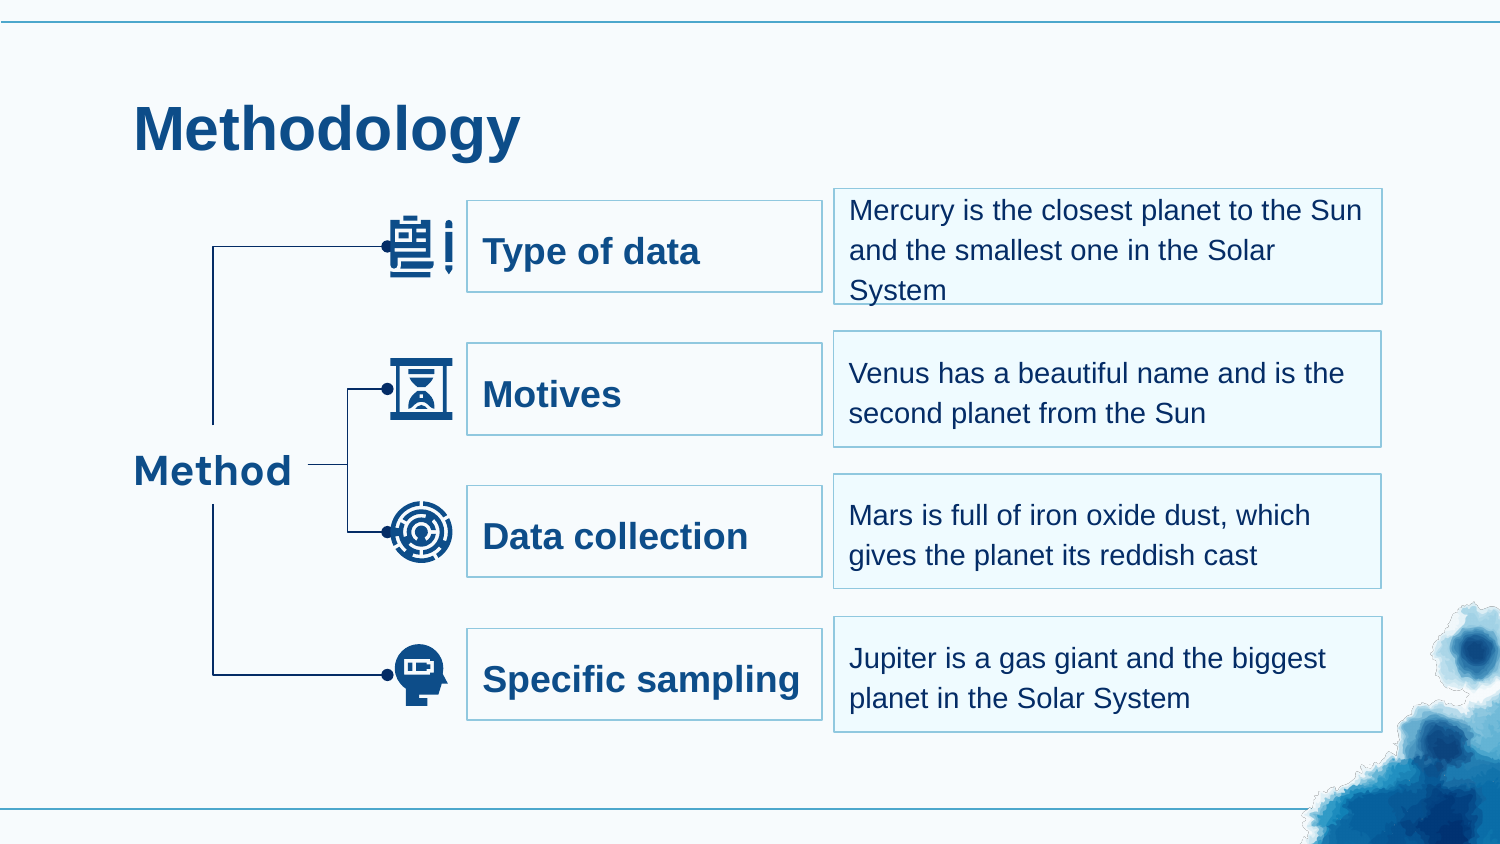

# Methodology
Mercury is the closest planet to the Sun and the smallest one in the Solar System
Type of data

Venus has a beautiful name and is the second planet from the Sun
Motives

Method
Mars is full of iron oxide dust, which gives the planet its reddish cast
Data collection

Jupiter is a gas giant and the biggest planet in the Solar System
Specific sampling